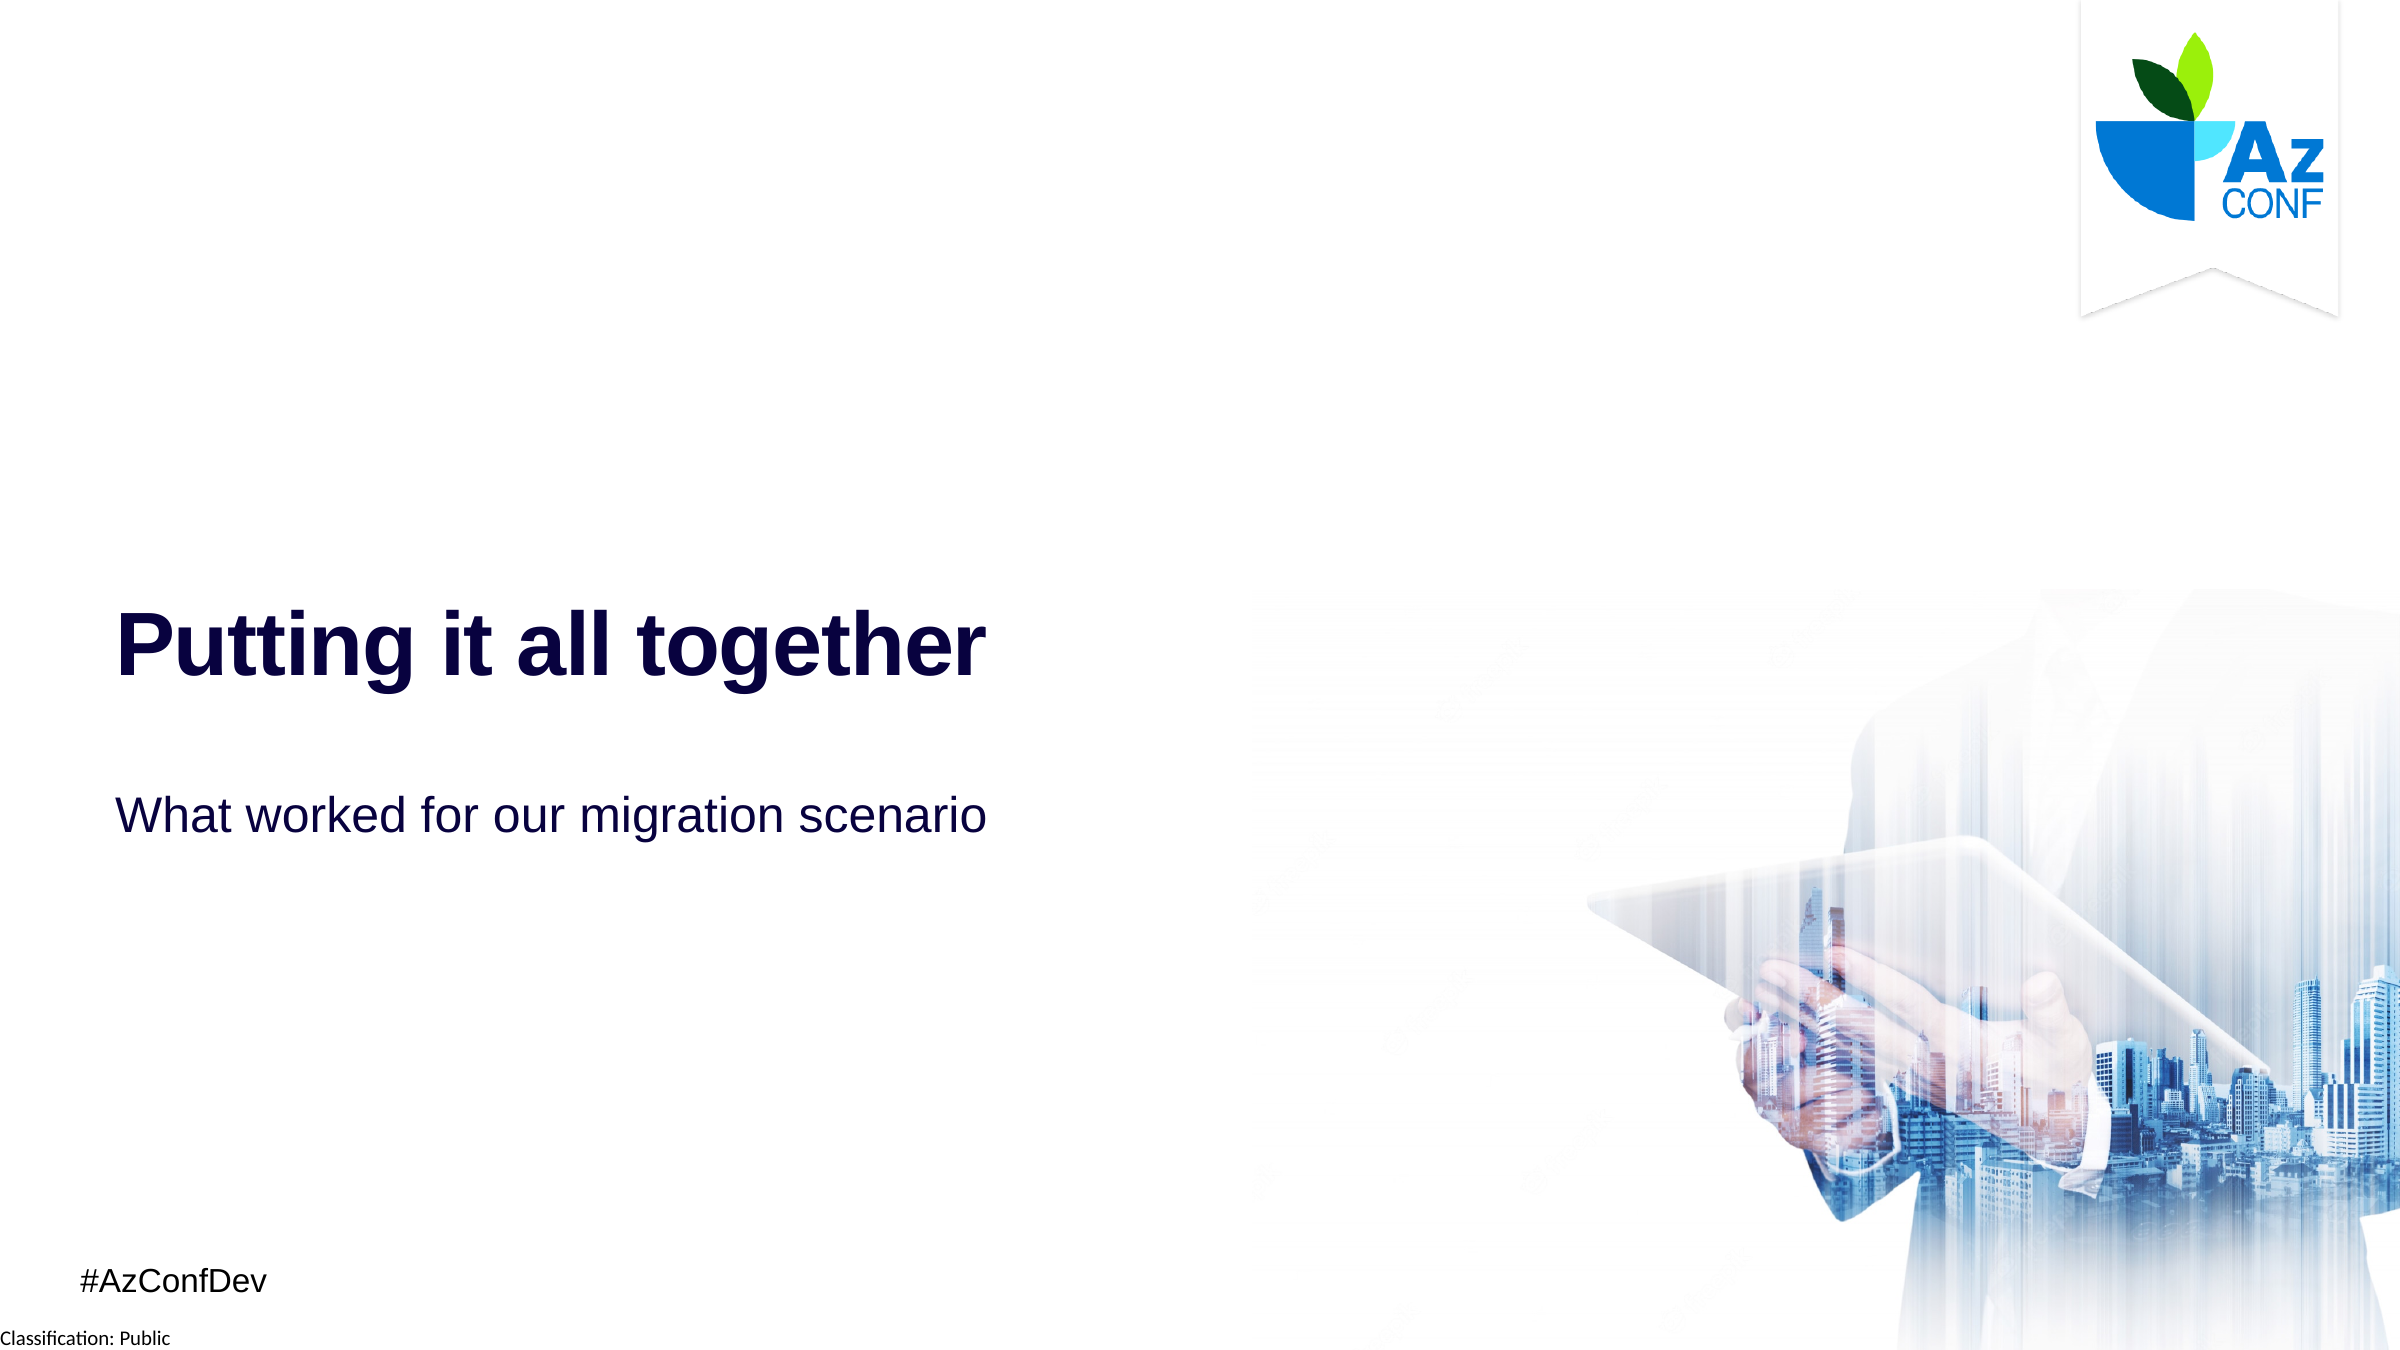

# Putting it all together
What worked for our migration scenario